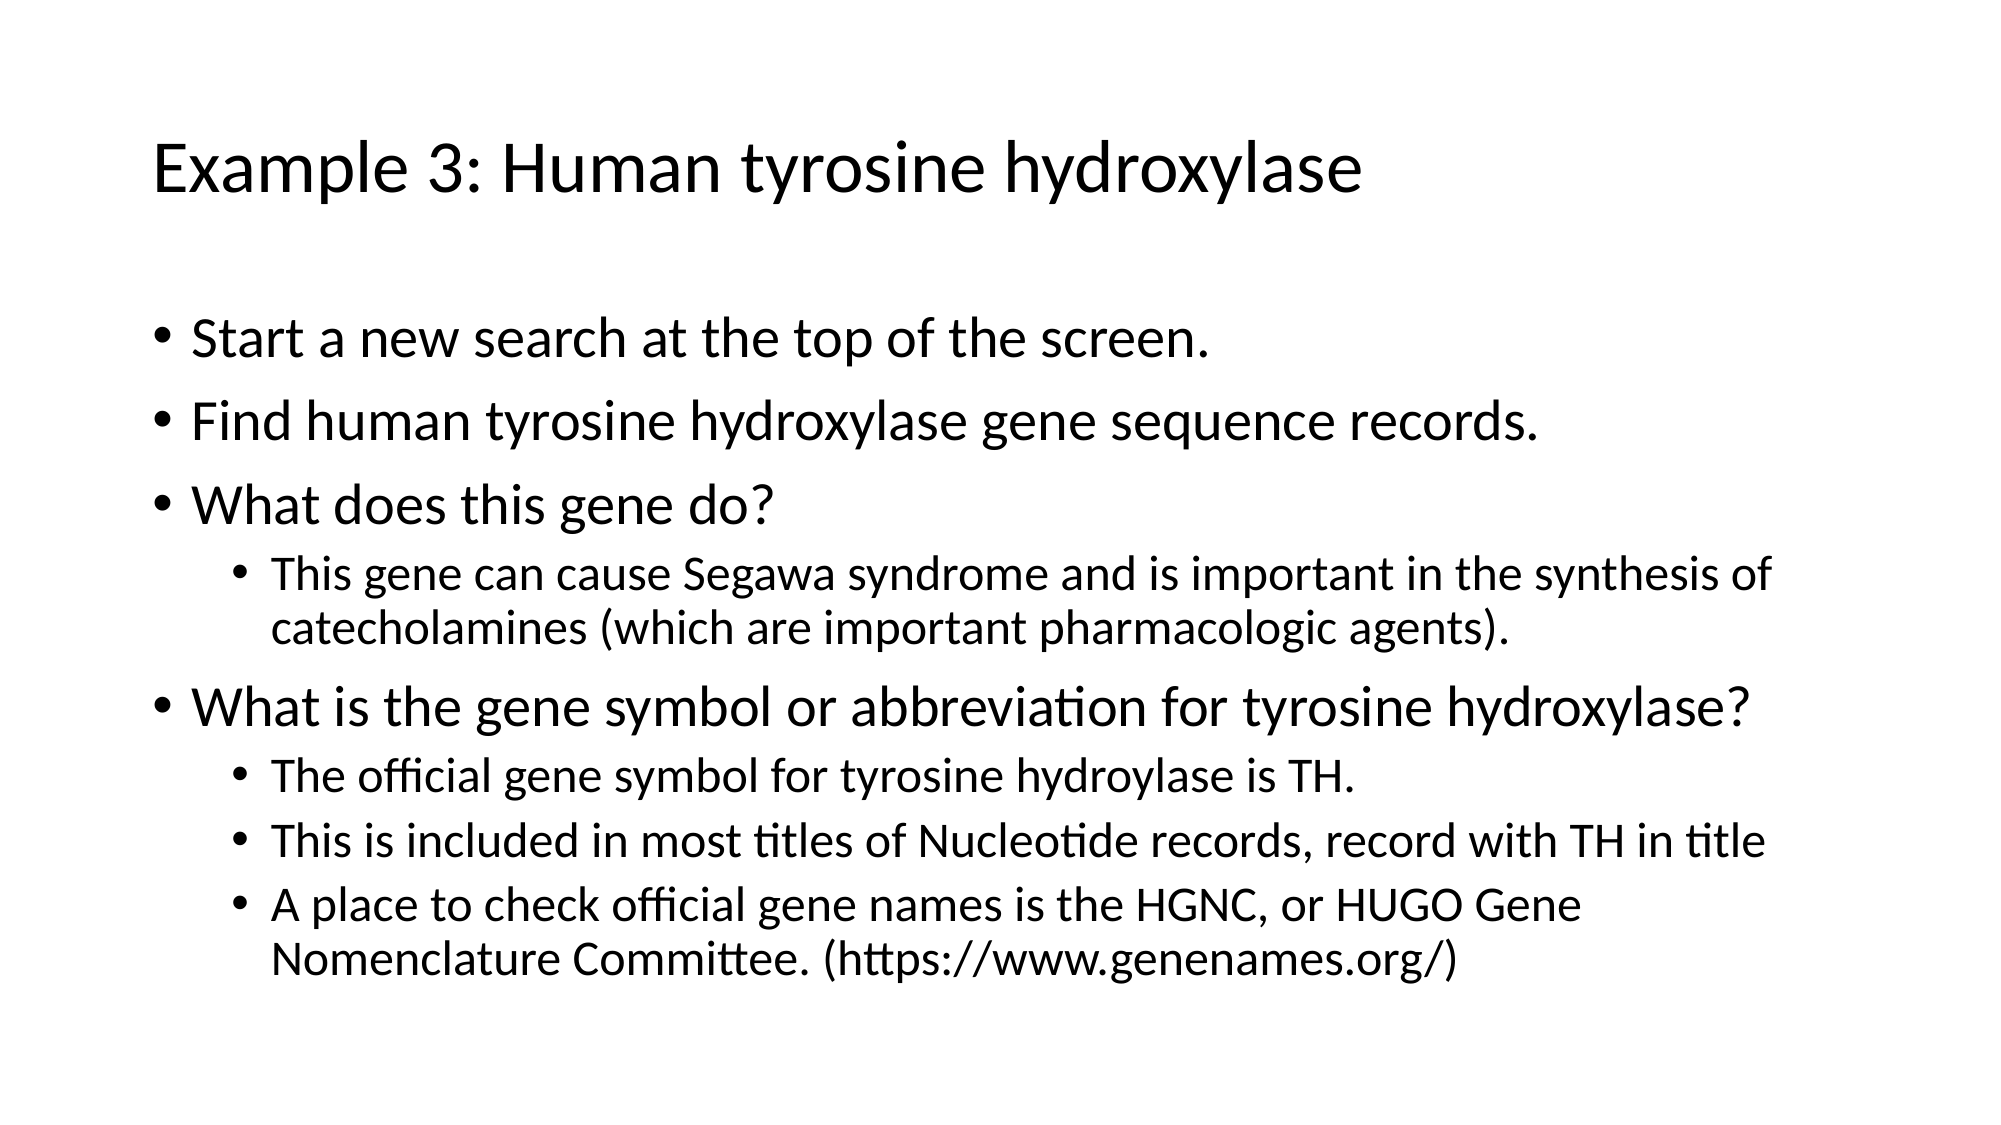

# Example 3: Human tyrosine hydroxylase
Start a new search at the top of the screen.
Find human tyrosine hydroxylase gene sequence records.
What does this gene do?
This gene can cause Segawa syndrome and is important in the synthesis of catecholamines (which are important pharmacologic agents).
What is the gene symbol or abbreviation for tyrosine hydroxylase?
The official gene symbol for tyrosine hydroylase is TH.
This is included in most titles of Nucleotide records, record with TH in title
A place to check official gene names is the HGNC, or HUGO Gene Nomenclature Committee. (https://www.genenames.org/)